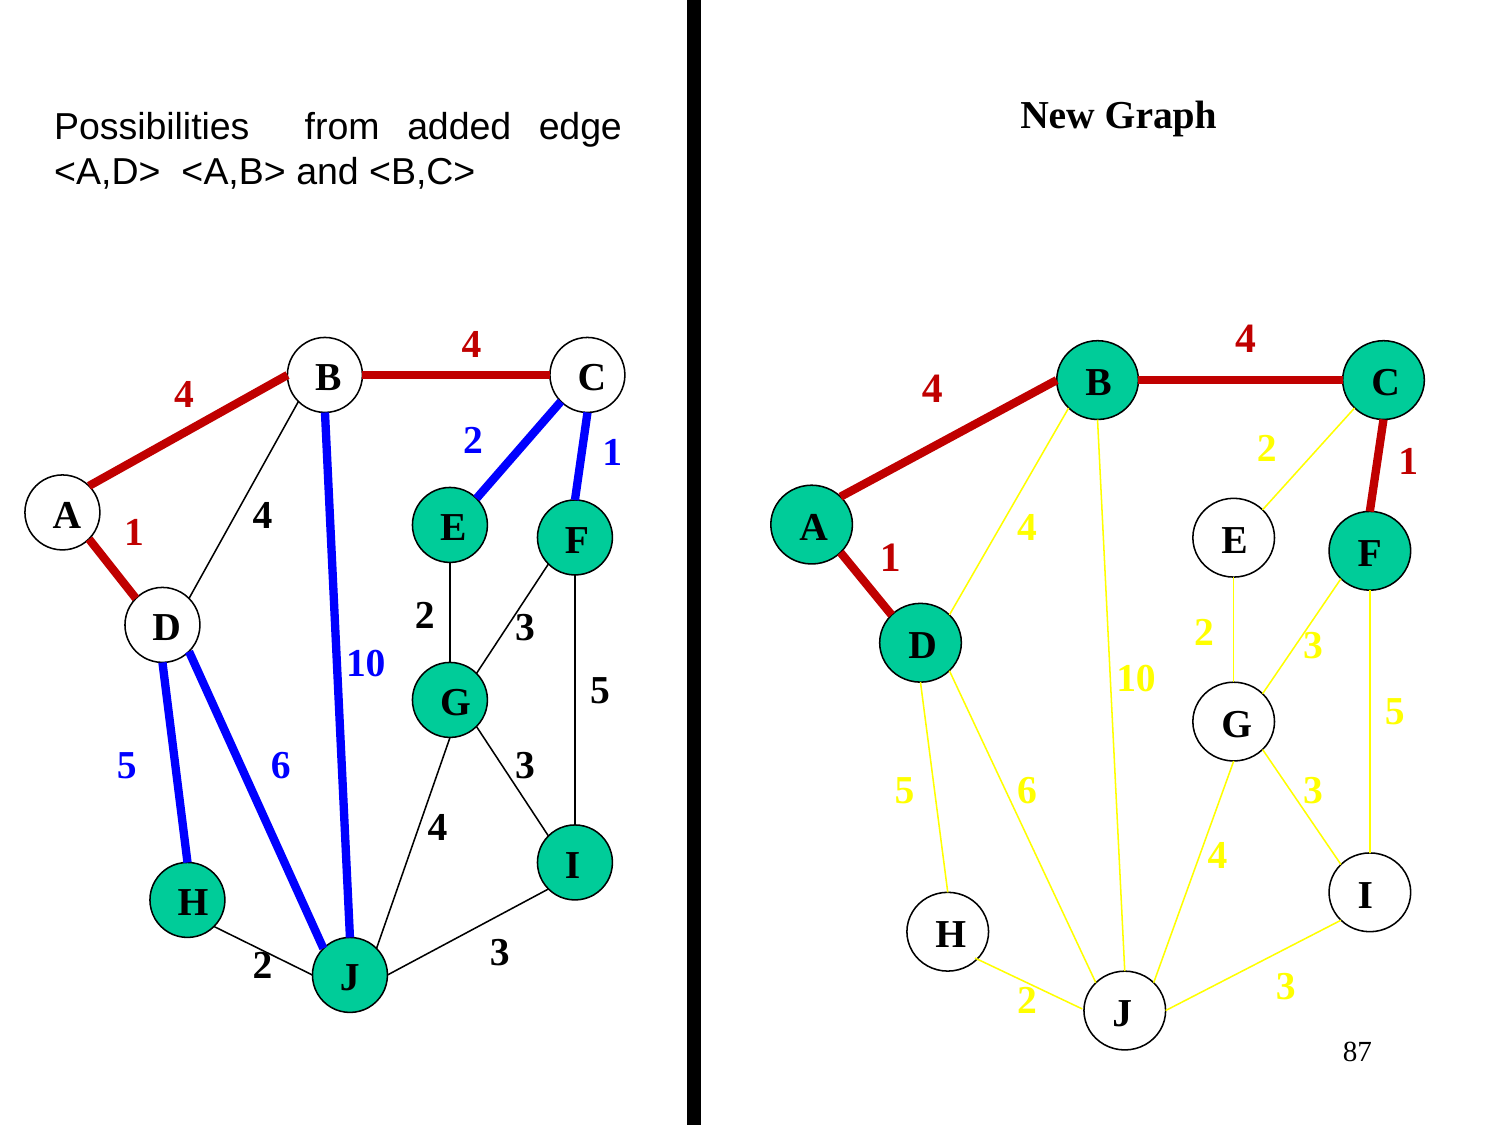

New Graph
Possibilities  from added edge <A,D>  <A,B> and <B,C>
4

B
C
4
2
1

A
4

E

F
1

2
D
3
10

5
G
5
6
3
4

I

H
3
2

J
4

B
C
4
2
1

A
4

E

1
F

2
D
3
10

5
G
5
6
3
4

I

H
3
2

J
87